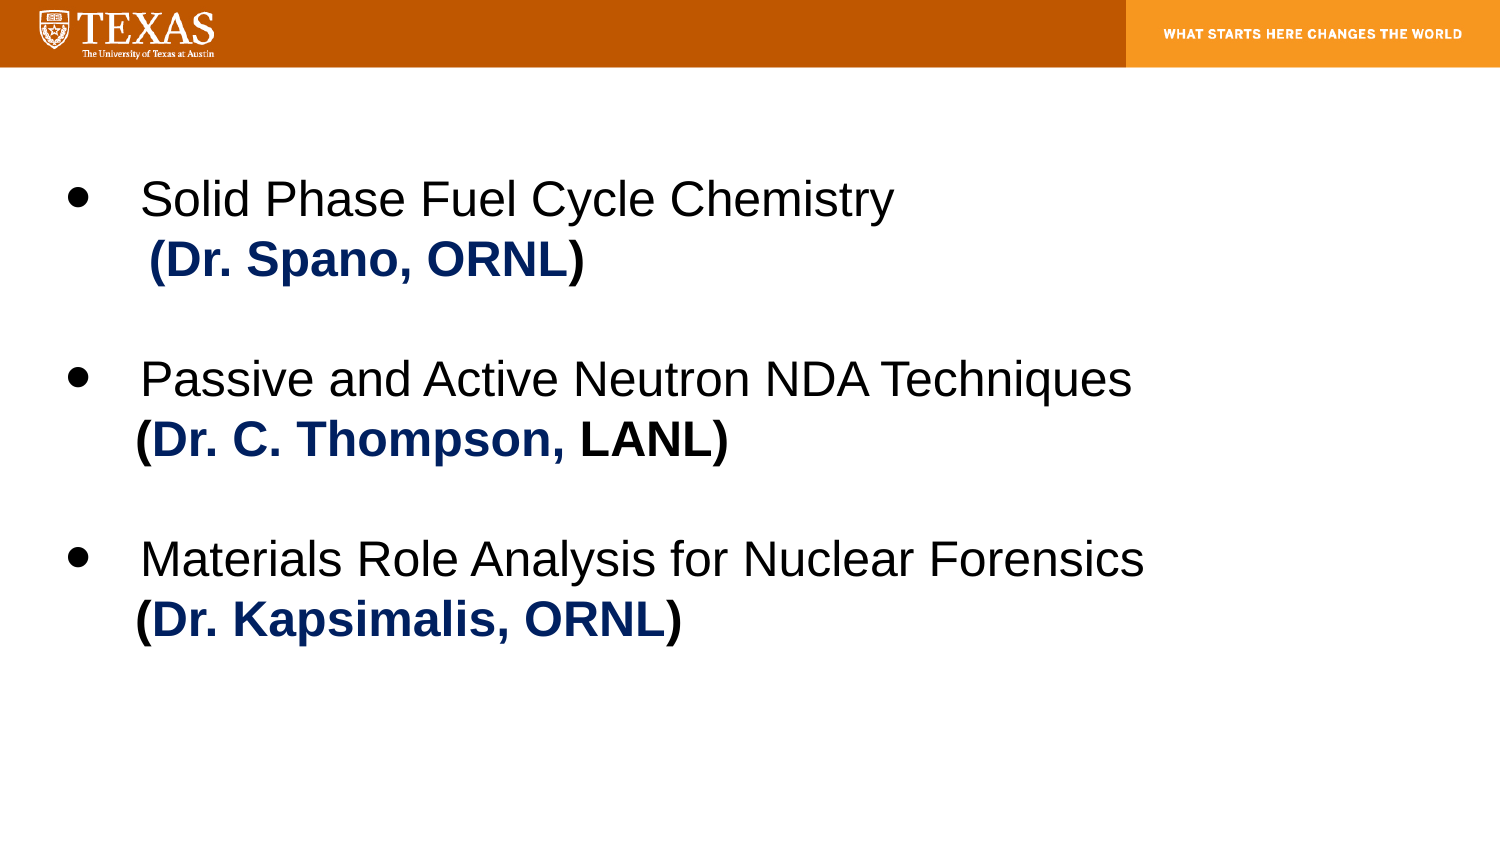

Solid Phase Fuel Cycle Chemistry
      (Dr. Spano, ORNL)

Passive and Active Neutron NDA Techniques
     (Dr. C. Thompson, LANL)

Materials Role Analysis for Nuclear Forensics
     (Dr. Kapsimalis, ORNL)